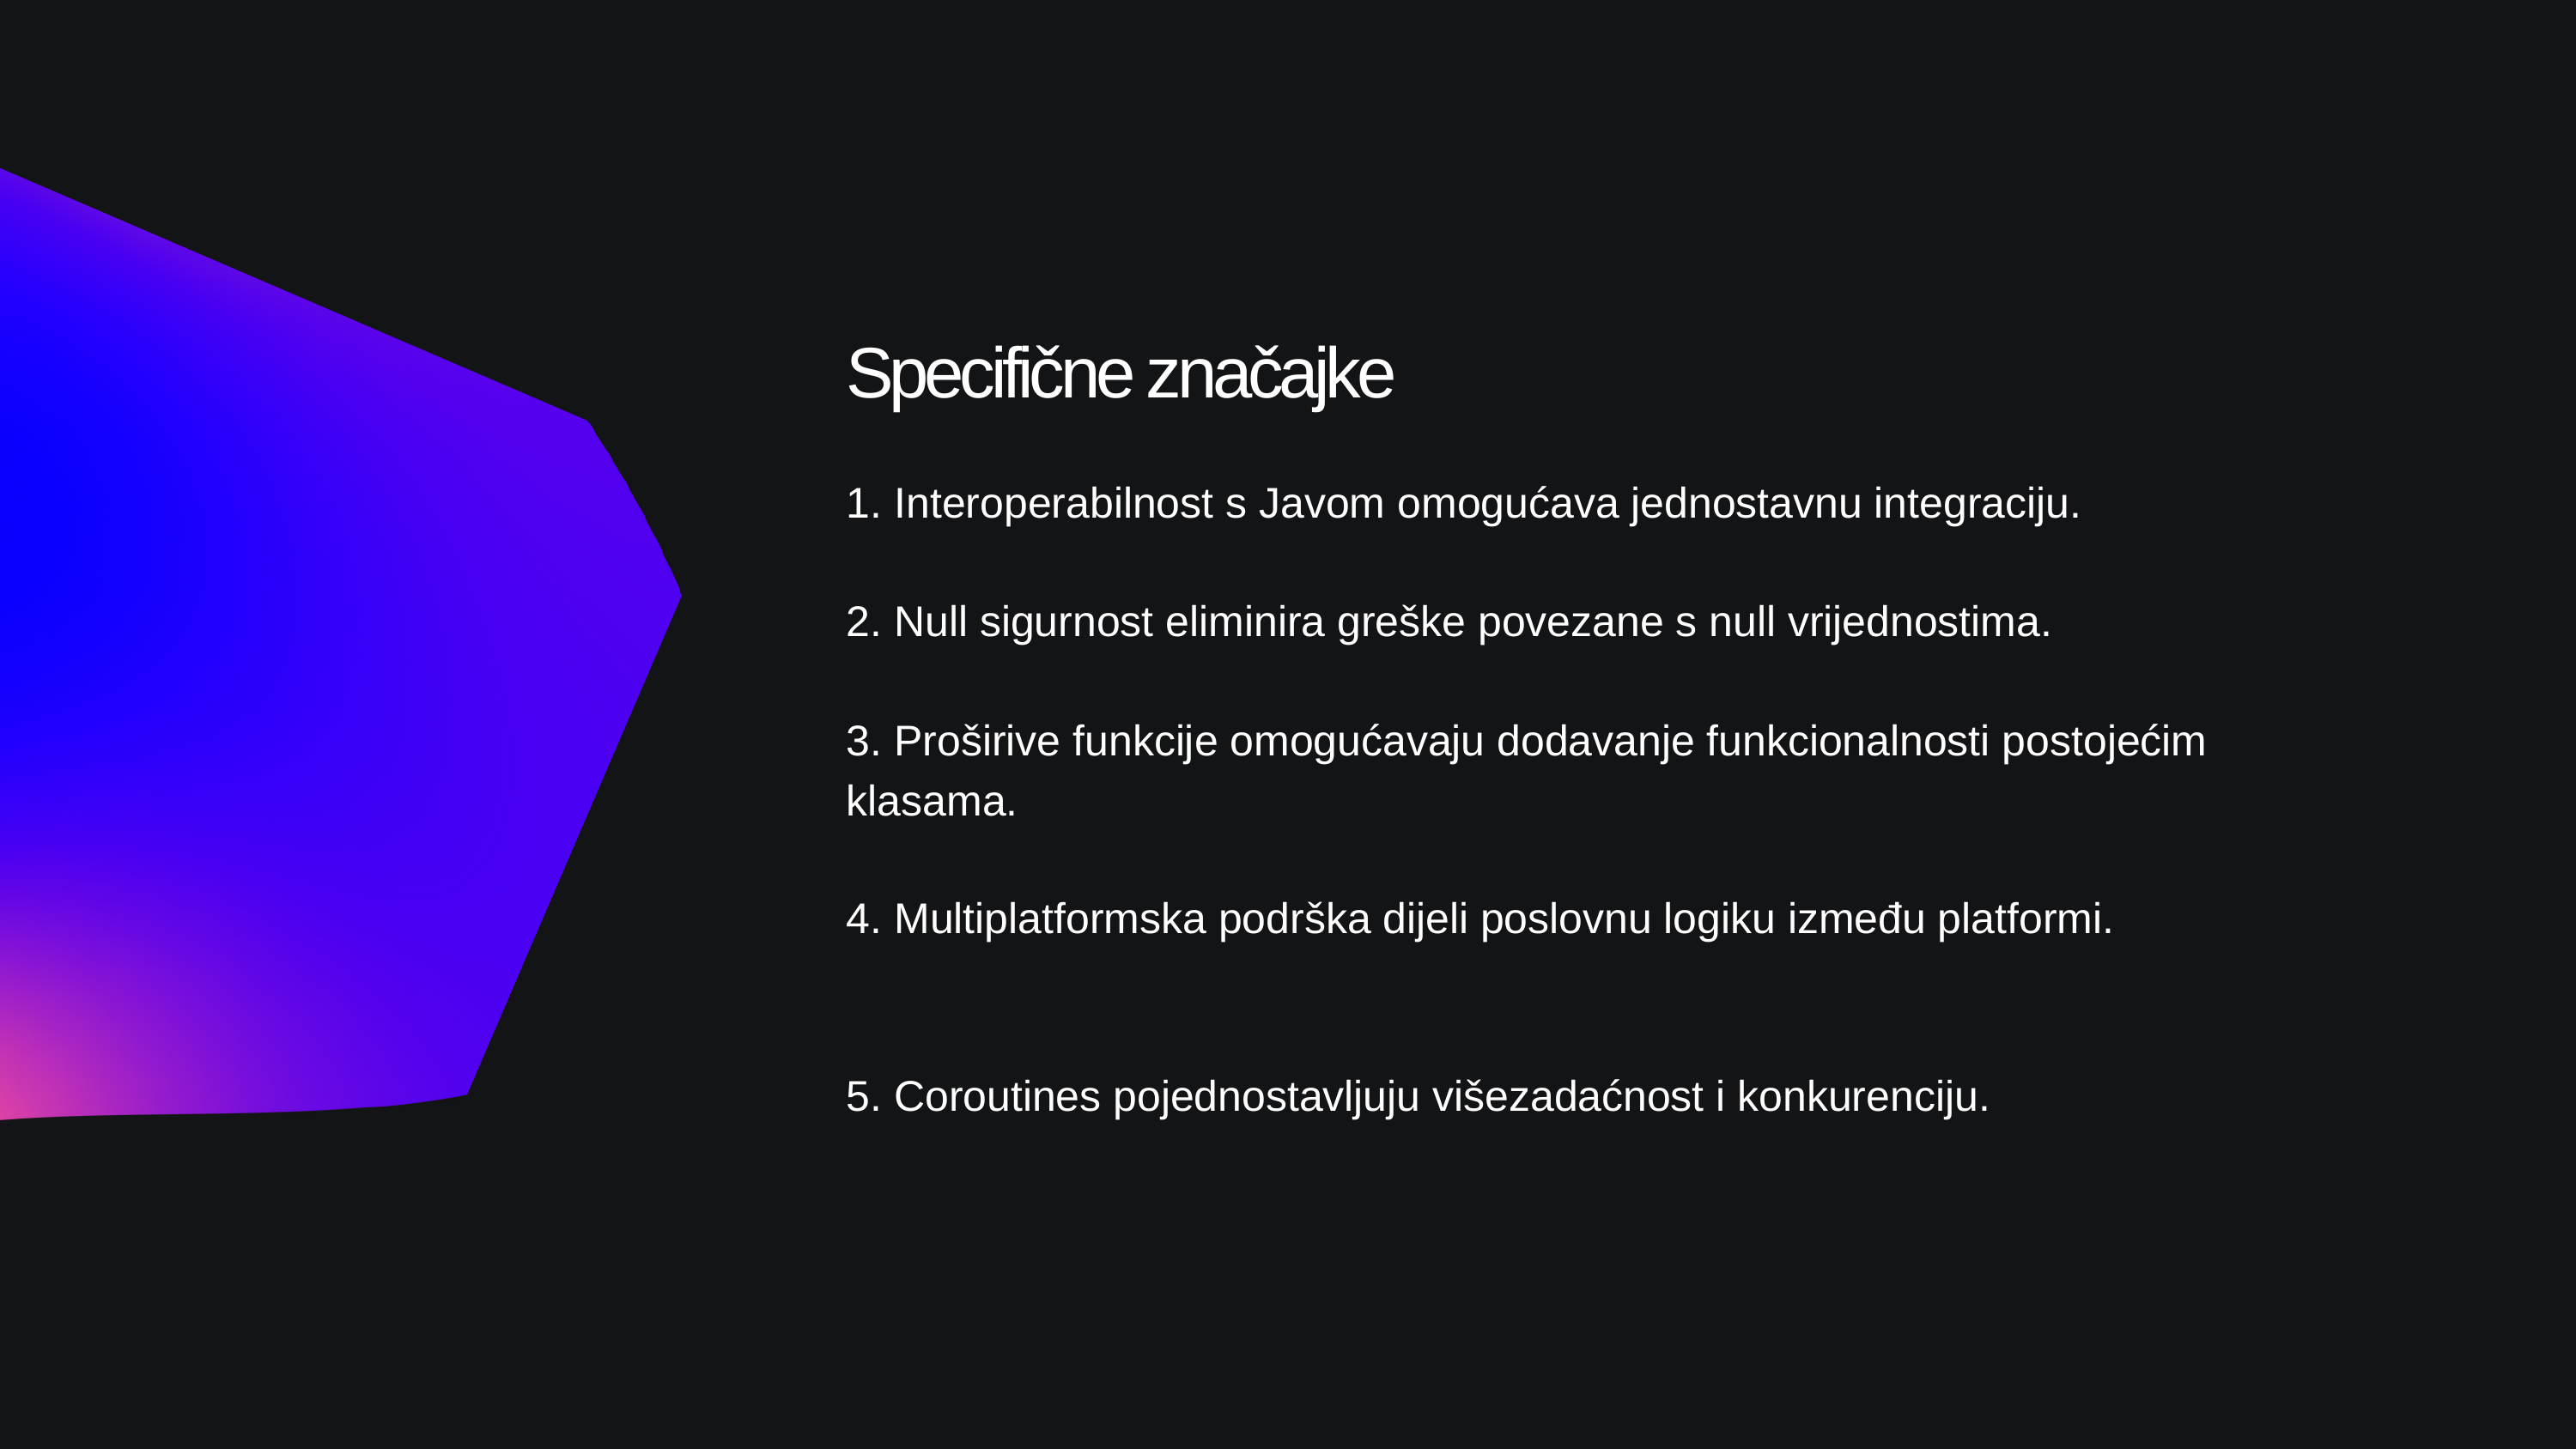

Specifične značajke
1. Interoperabilnost s Javom omogućava jednostavnu integraciju.
2. Null sigurnost eliminira greške povezane s null vrijednostima.
3. Proširive funkcije omogućavaju dodavanje funkcionalnosti postojećim klasama.
4. Multiplatformska podrška dijeli poslovnu logiku između platformi.
5. Coroutines pojednostavljuju višezadaćnost i konkurenciju.